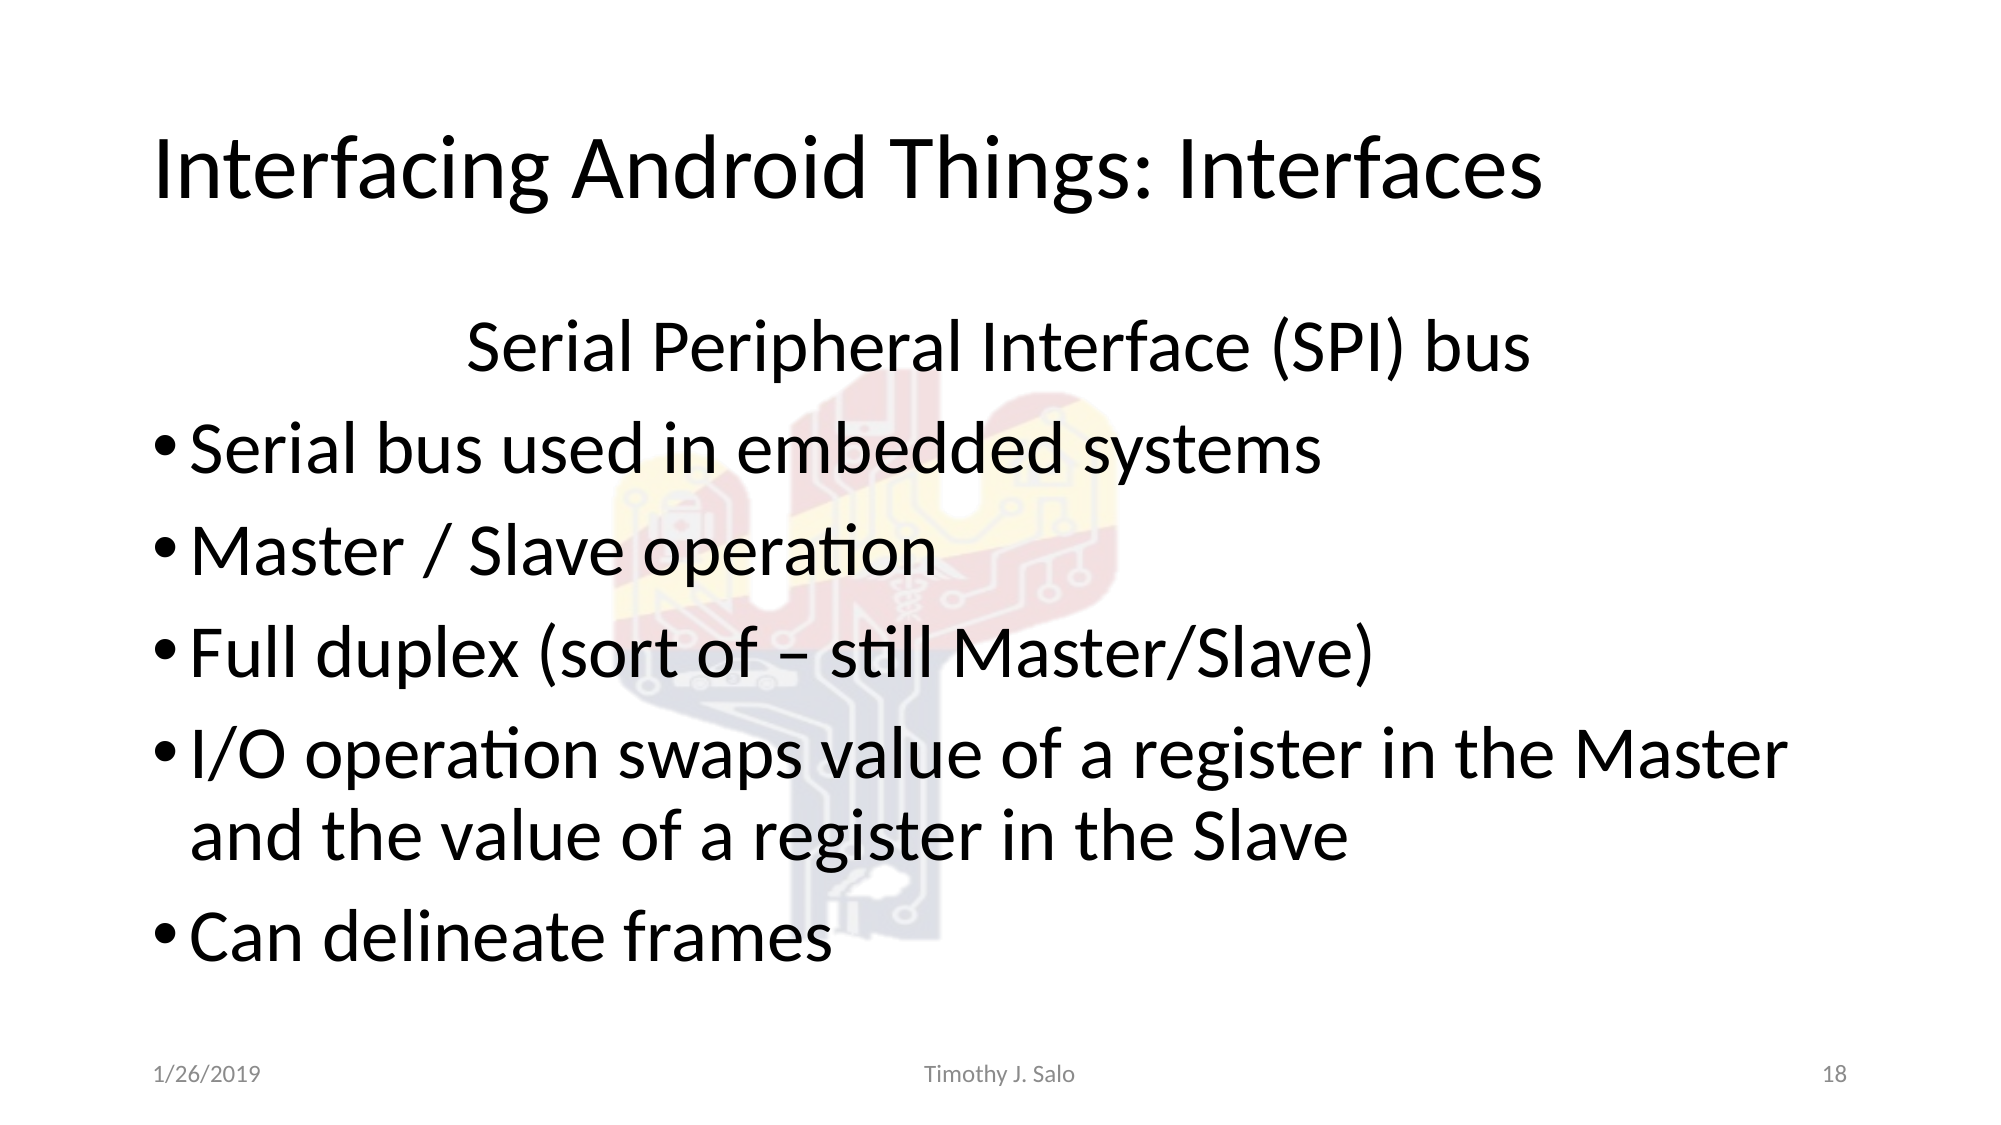

# Interfacing Android Things: Interfaces
Serial Peripheral Interface (SPI) bus
Serial bus used in embedded systems
Master / Slave operation
Full duplex (sort of – still Master/Slave)
I/O operation swaps value of a register in the Master and the value of a register in the Slave
Can delineate frames
1/26/2019
Timothy J. Salo
18